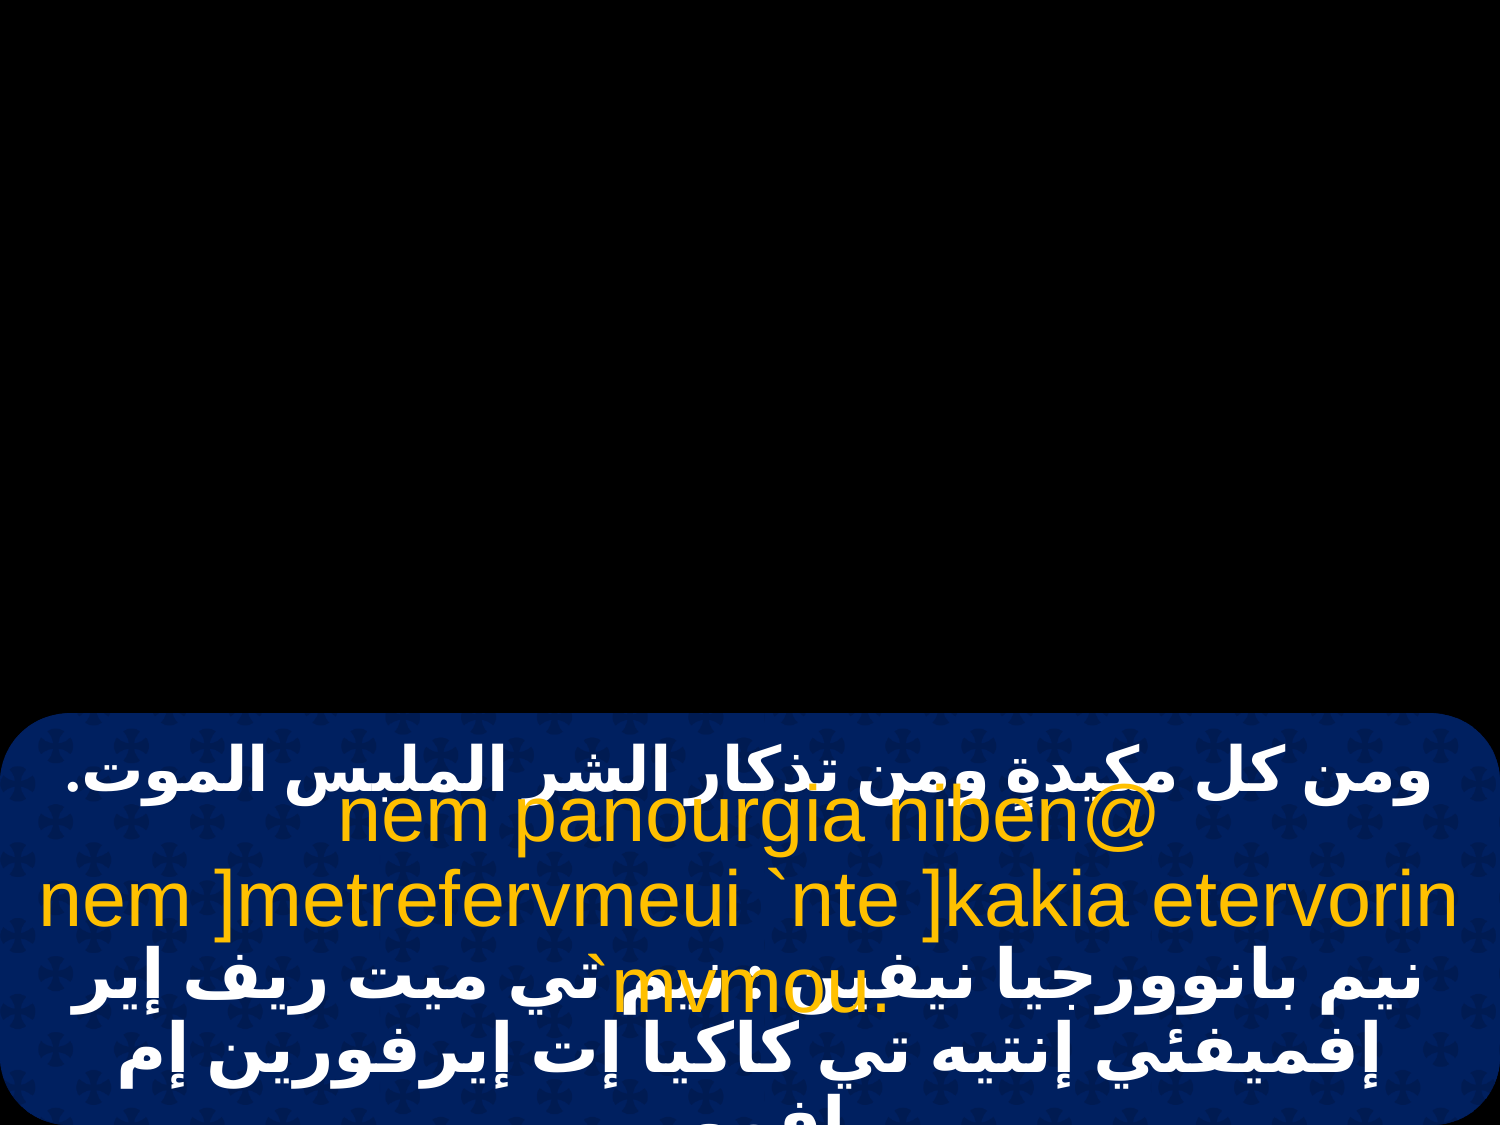

# ومن كل مكيدةٍ ومن تذكار الشر الملبس الموت.
nem panourgia niben@ nem ]metrefervmeui `nte ]kakia etervorin `mvmou.
نيم بانوورجيا نيفين : نيم تي ميت ريف إير إفميفئي إنتيه تي كاكيا إت إيرفورين إم إفمو .